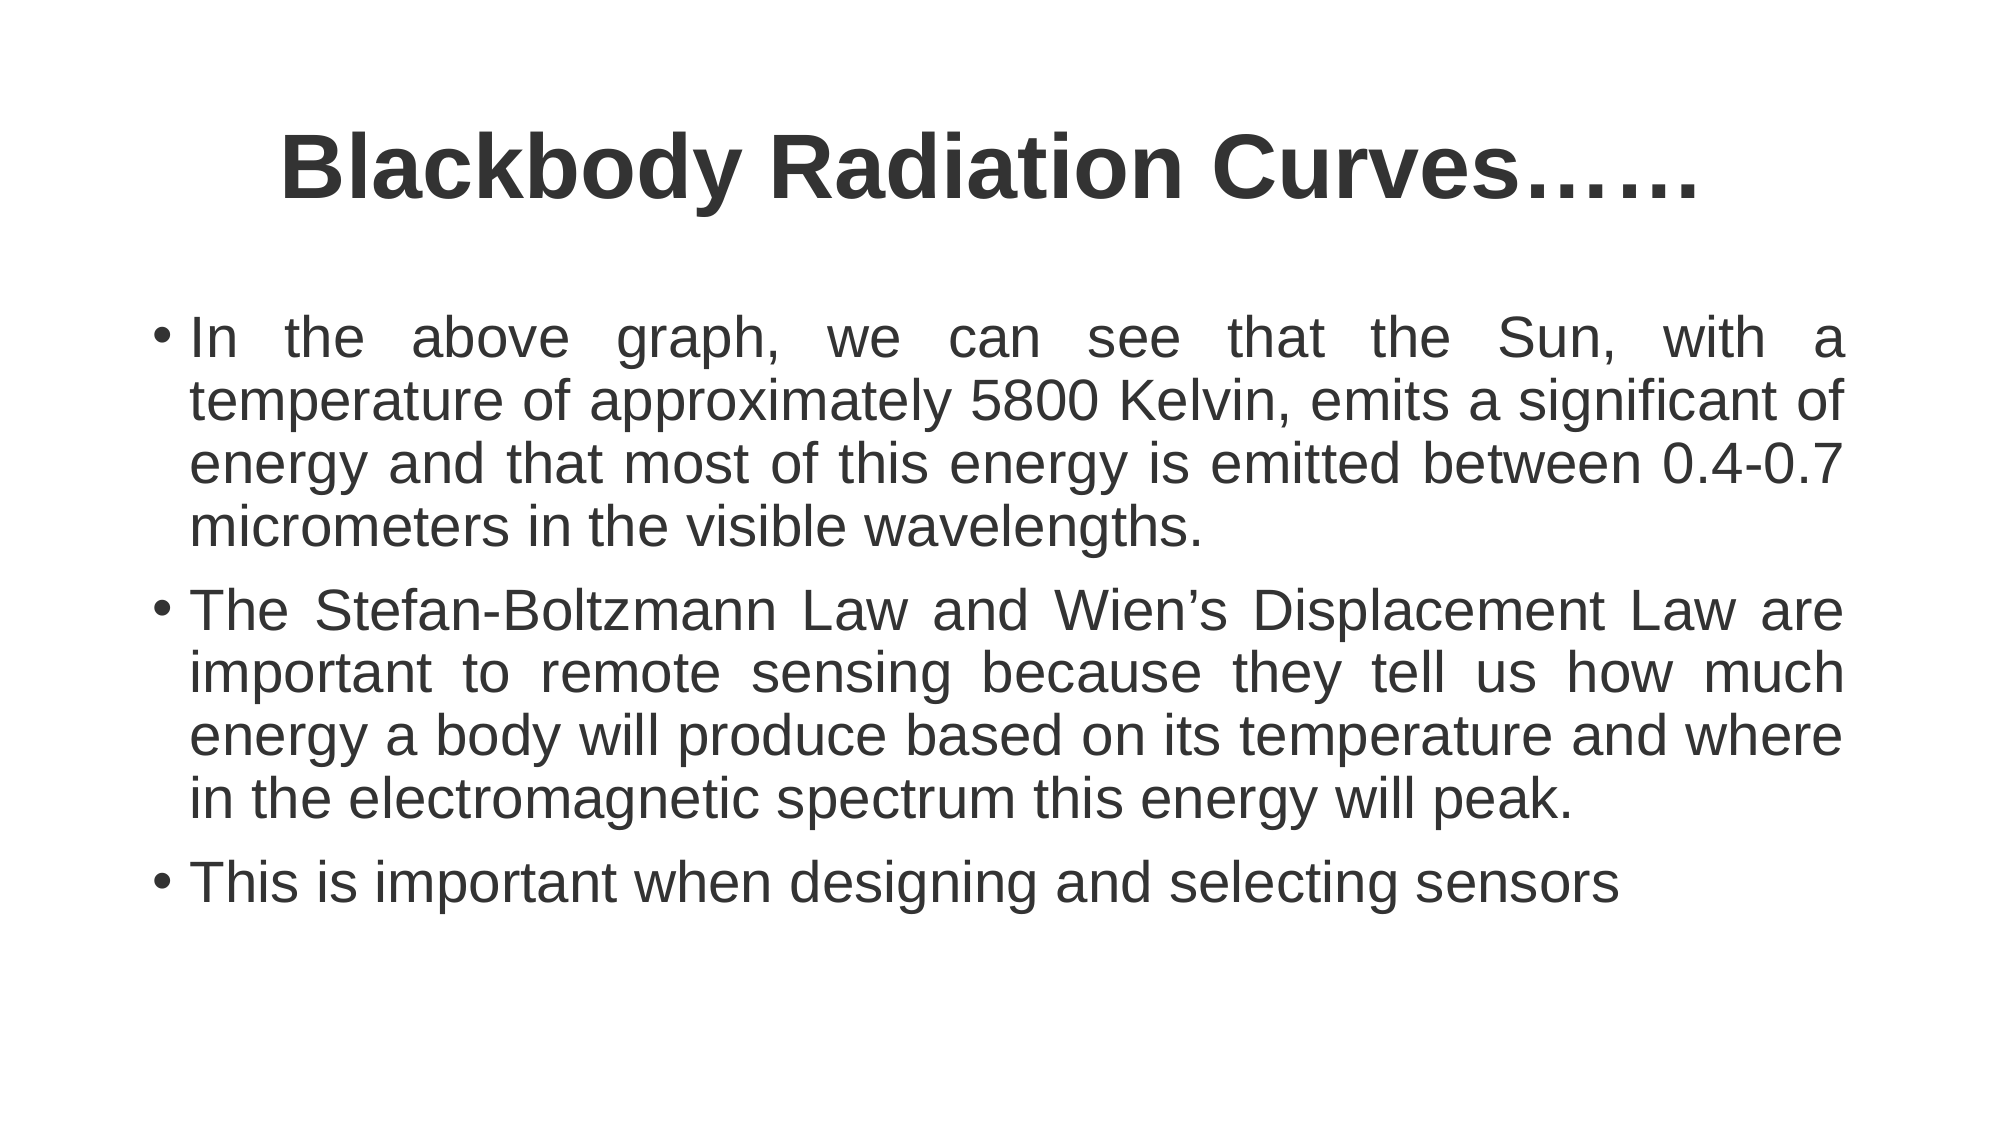

# Blackbody Radiation Curves……
In the above graph, we can see that the Sun, with a temperature of approximately 5800 Kelvin, emits a significant of energy and that most of this energy is emitted between 0.4-0.7 micrometers in the visible wavelengths.
The Stefan-Boltzmann Law and Wien’s Displacement Law are important to remote sensing because they tell us how much energy a body will produce based on its temperature and where in the electromagnetic spectrum this energy will peak.
This is important when designing and selecting sensors